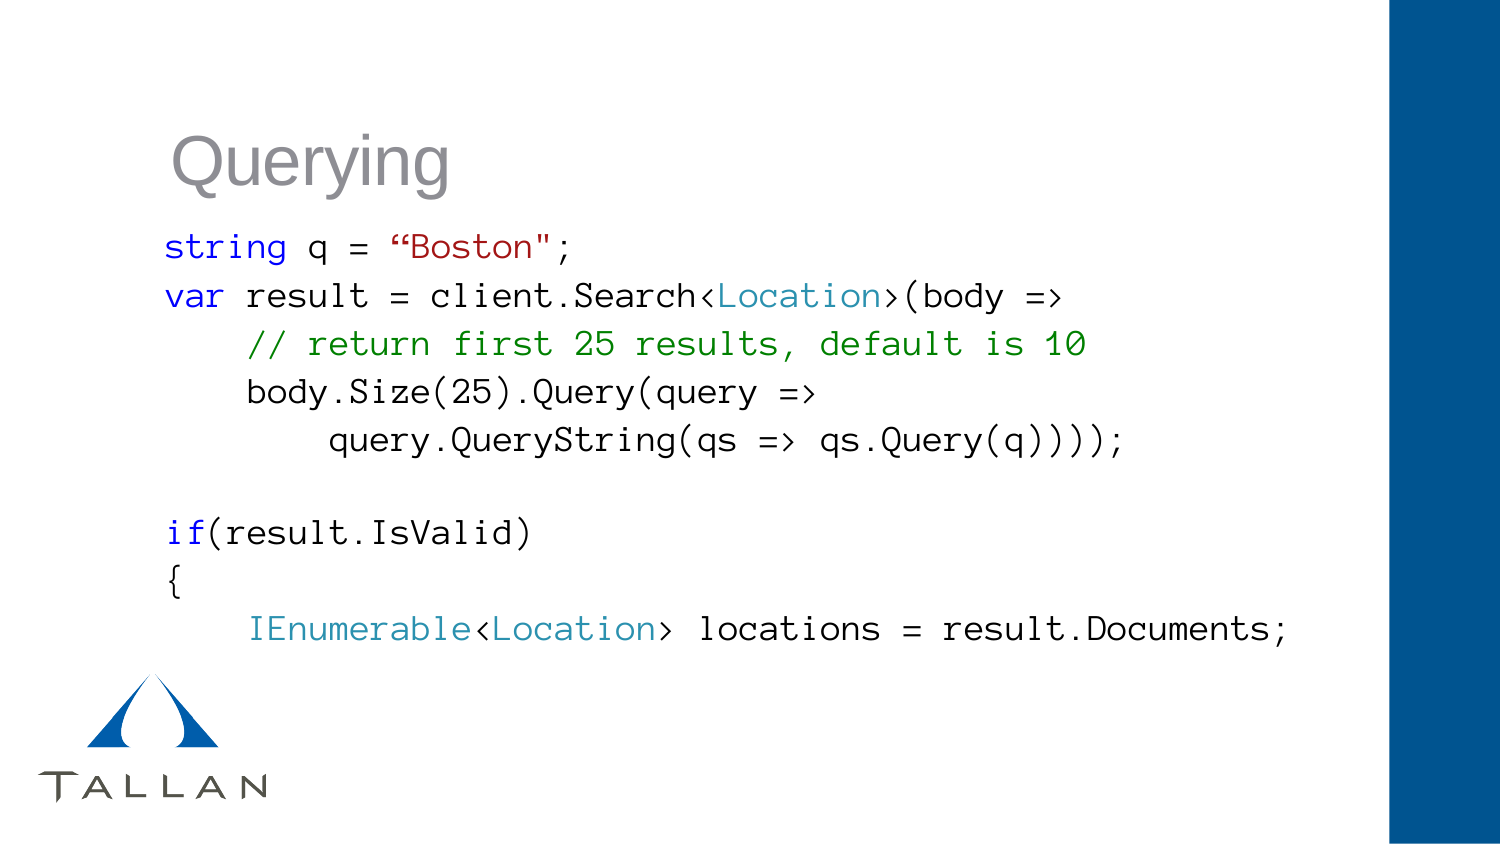

# Querying
string q = “Boston";
var result = client.Search<Location>(body =>
    // return first 25 results, default is 10
    body.Size(25).Query(query =>
        query.QueryString(qs => qs.Query(q))));

if(result.IsValid)
{
    IEnumerable<Location> locations = result.Documents;